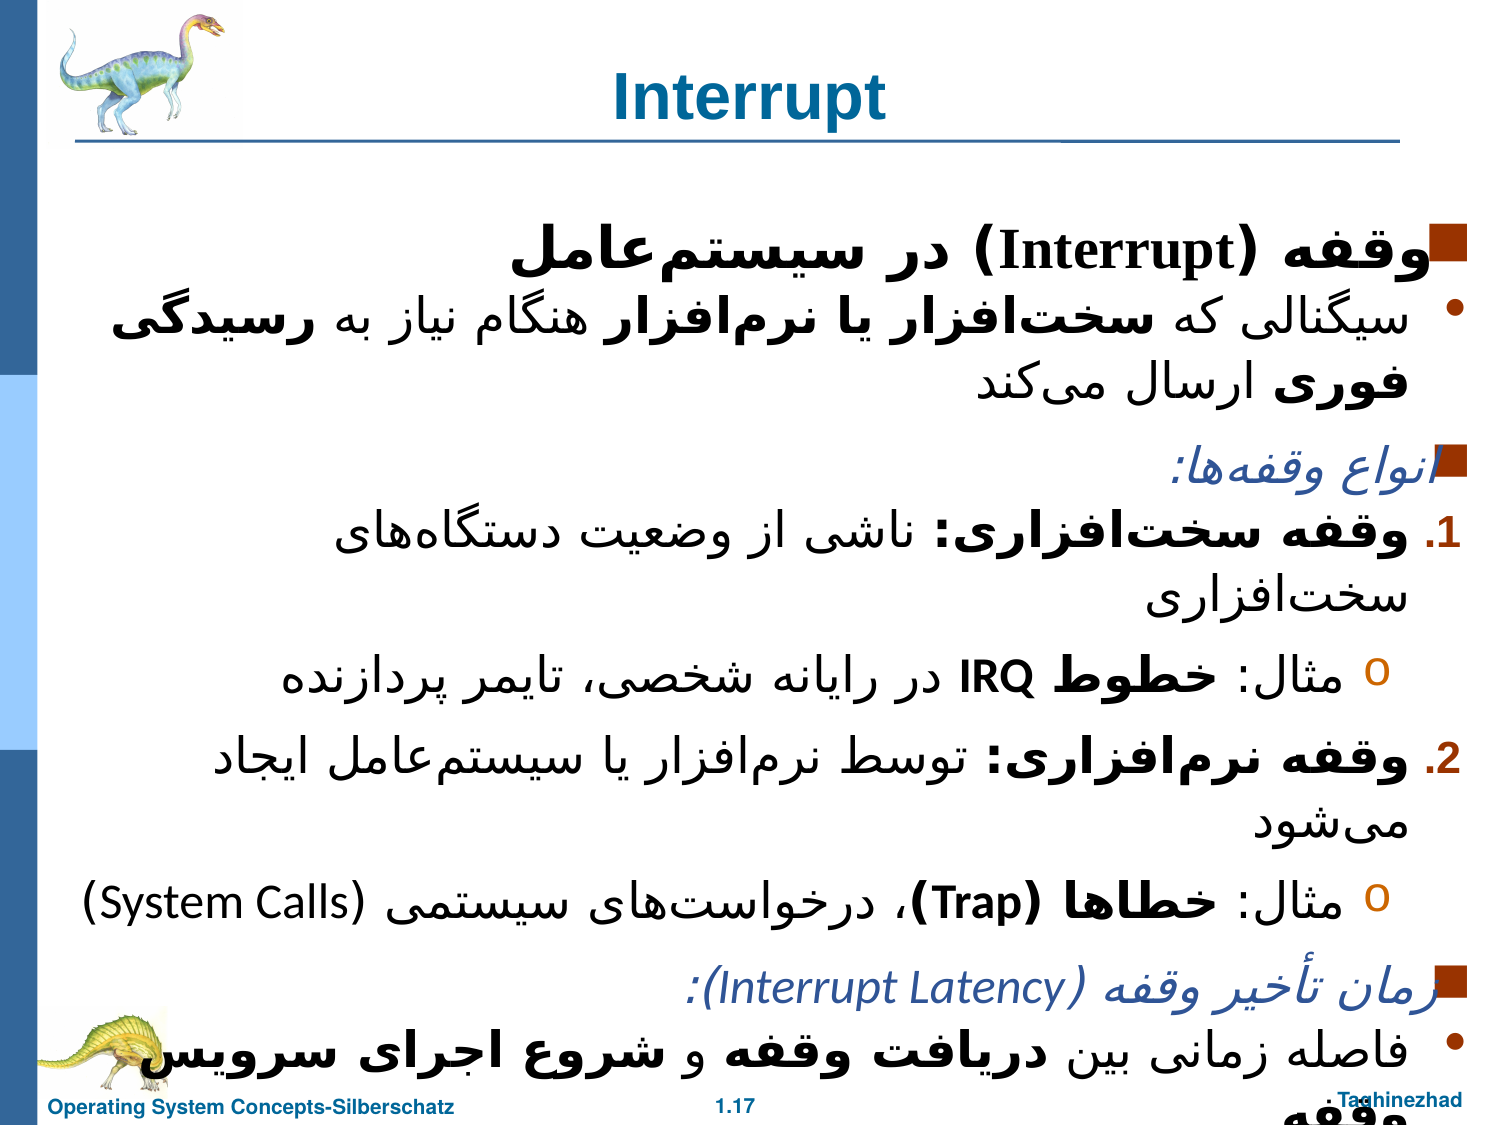

# Interrupt
وقفه (Interrupt) در سیستم‌عامل
سیگنالی که سخت‌افزار یا نرم‌افزار هنگام نیاز به رسیدگی فوری ارسال می‌کند
انواع وقفه‌ها:
وقفه سخت‌افزاری: ناشی از وضعیت دستگاه‌های سخت‌افزاری
مثال: خطوط IRQ در رایانه شخصی، تایمر پردازنده
وقفه نرم‌افزاری: توسط نرم‌افزار یا سیستم‌عامل ایجاد می‌شود
مثال: خطاها (Trap)، درخواست‌های سیستمی (System Calls)
زمان تأخیر وقفه (Interrupt Latency):
فاصله زمانی بین دریافت وقفه و شروع اجرای سرویس وقفه